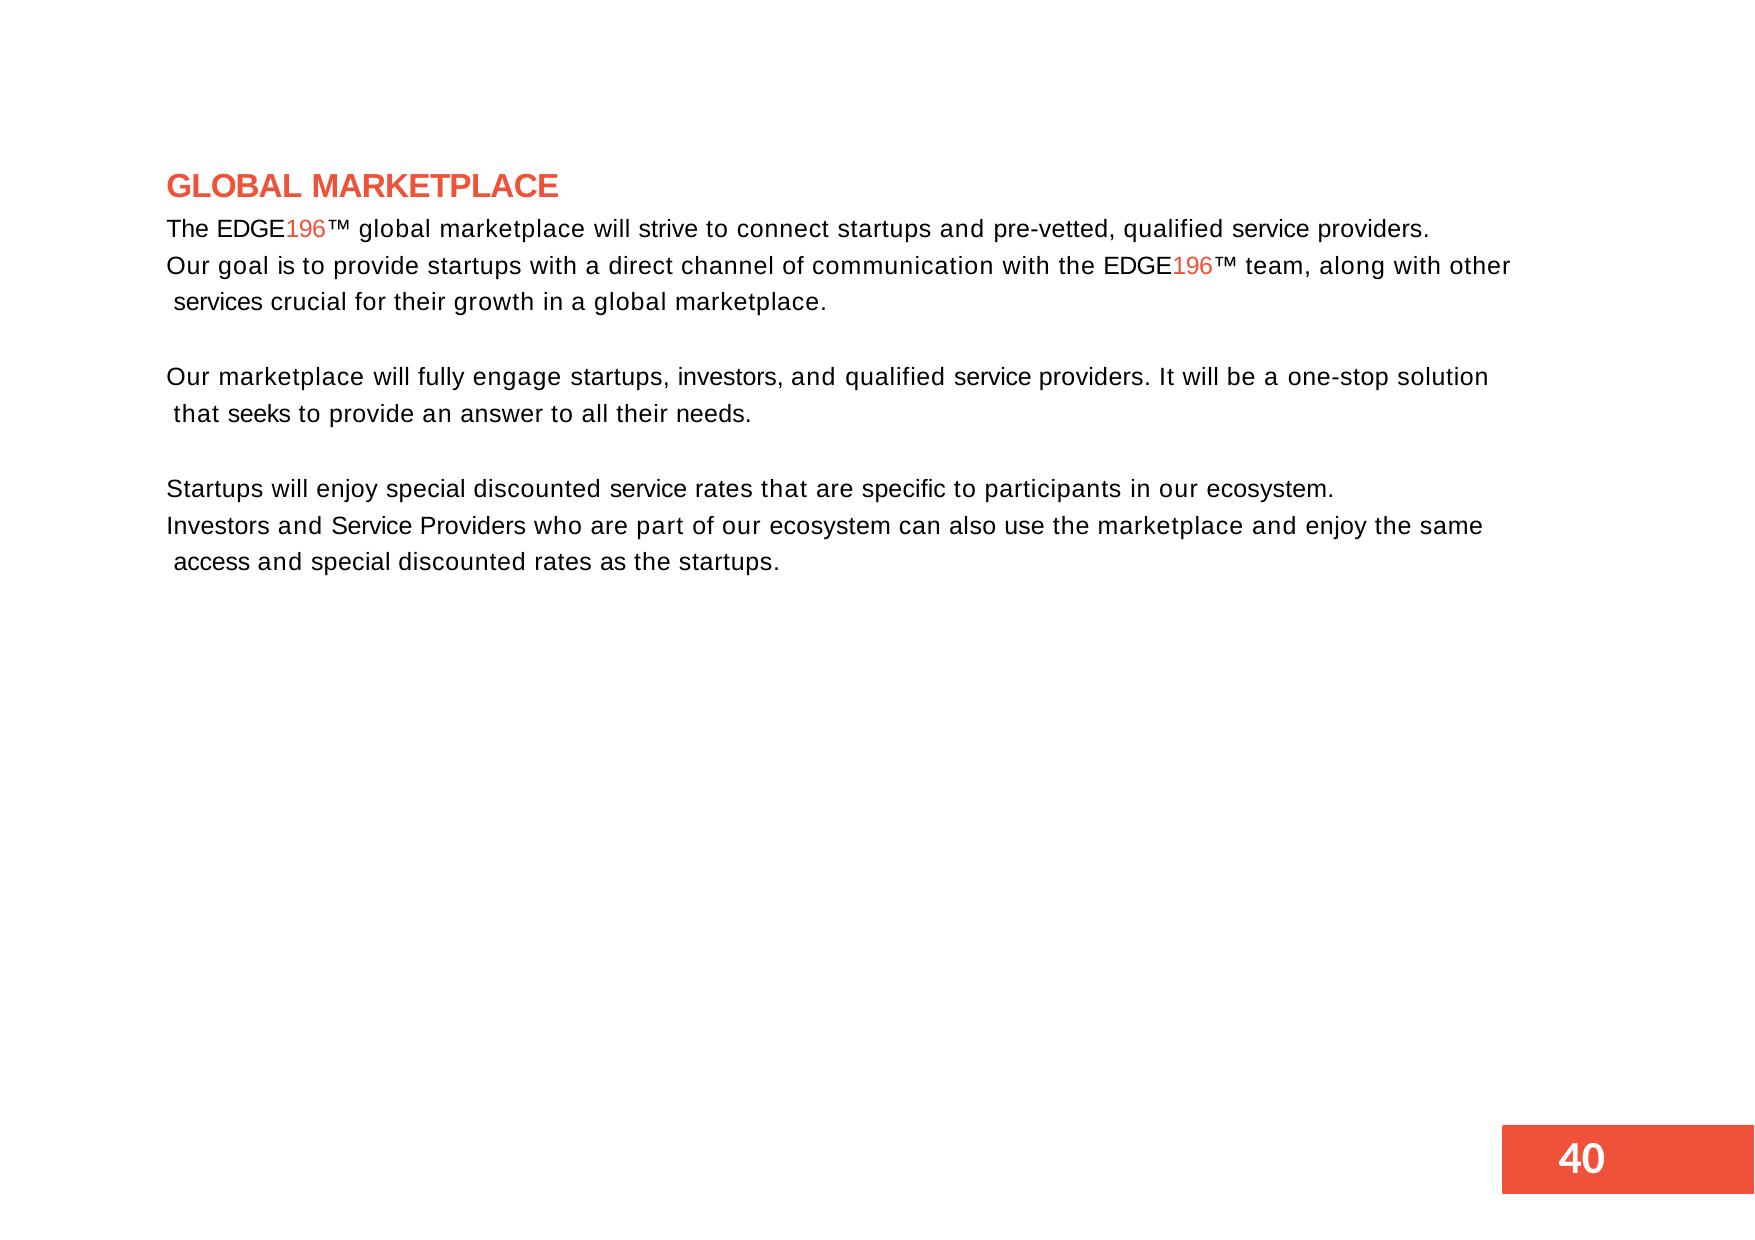

GLOBAL MARKETPLACE
The EDGE196™ global marketplace will strive to connect startups and pre-vetted, qualified service providers.
Our goal is to provide startups with a direct channel of communication with the EDGE196™ team, along with other  services crucial for their growth in a global marketplace.

Our marketplace will fully engage startups, investors, and qualified service providers. It will be a one-stop solution  that seeks to provide an answer to all their needs.

Startups will enjoy special discounted service rates that are specific to participants in our ecosystem.
Investors and Service Providers who are part of our ecosystem can also use the marketplace and enjoy the same  access and special discounted rates as the startups.
40